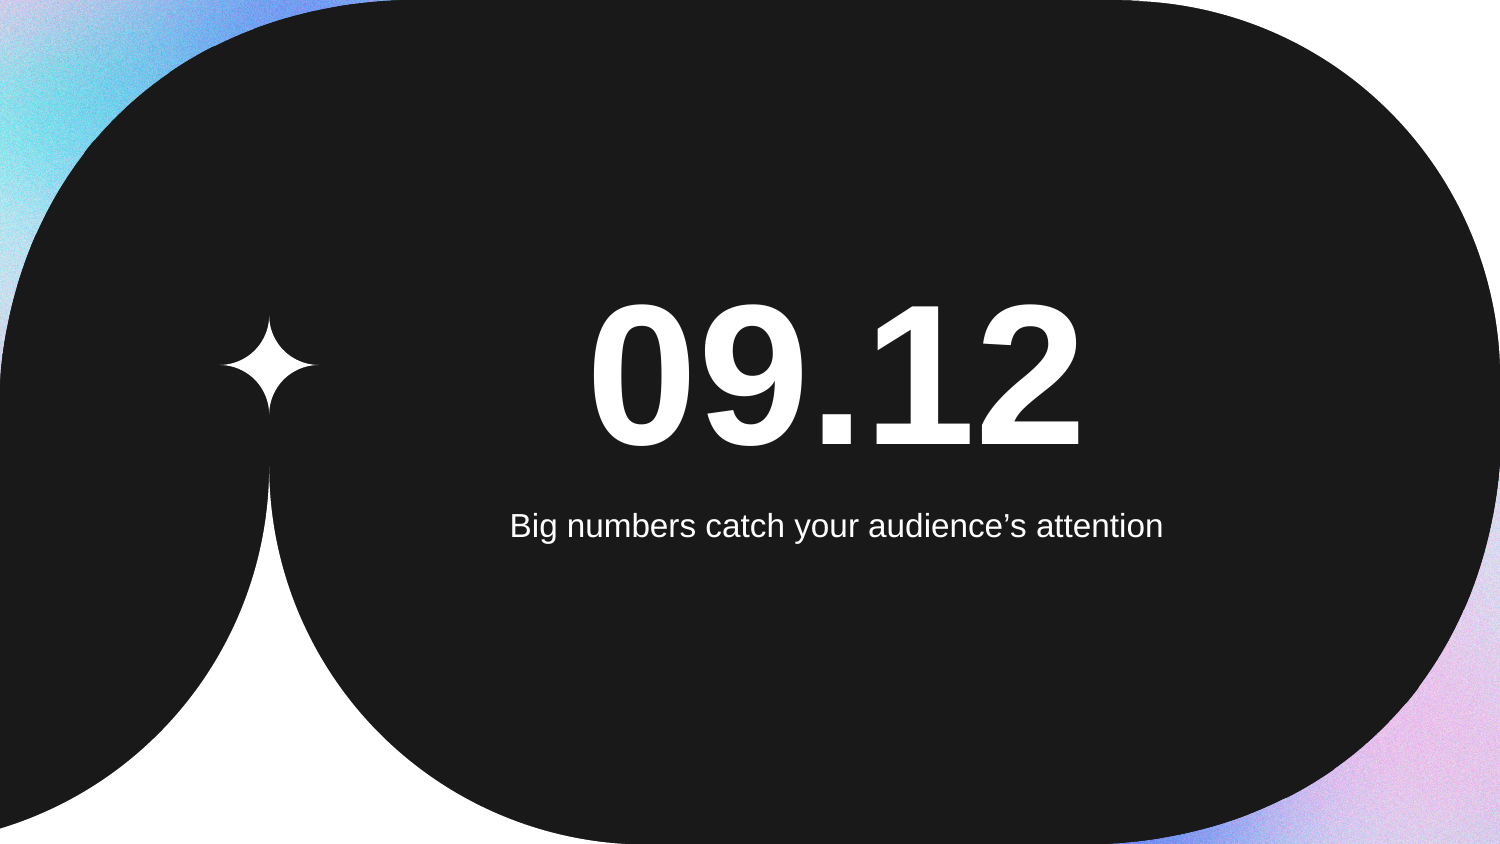

# 09.12

Big numbers catch your audience’s attention